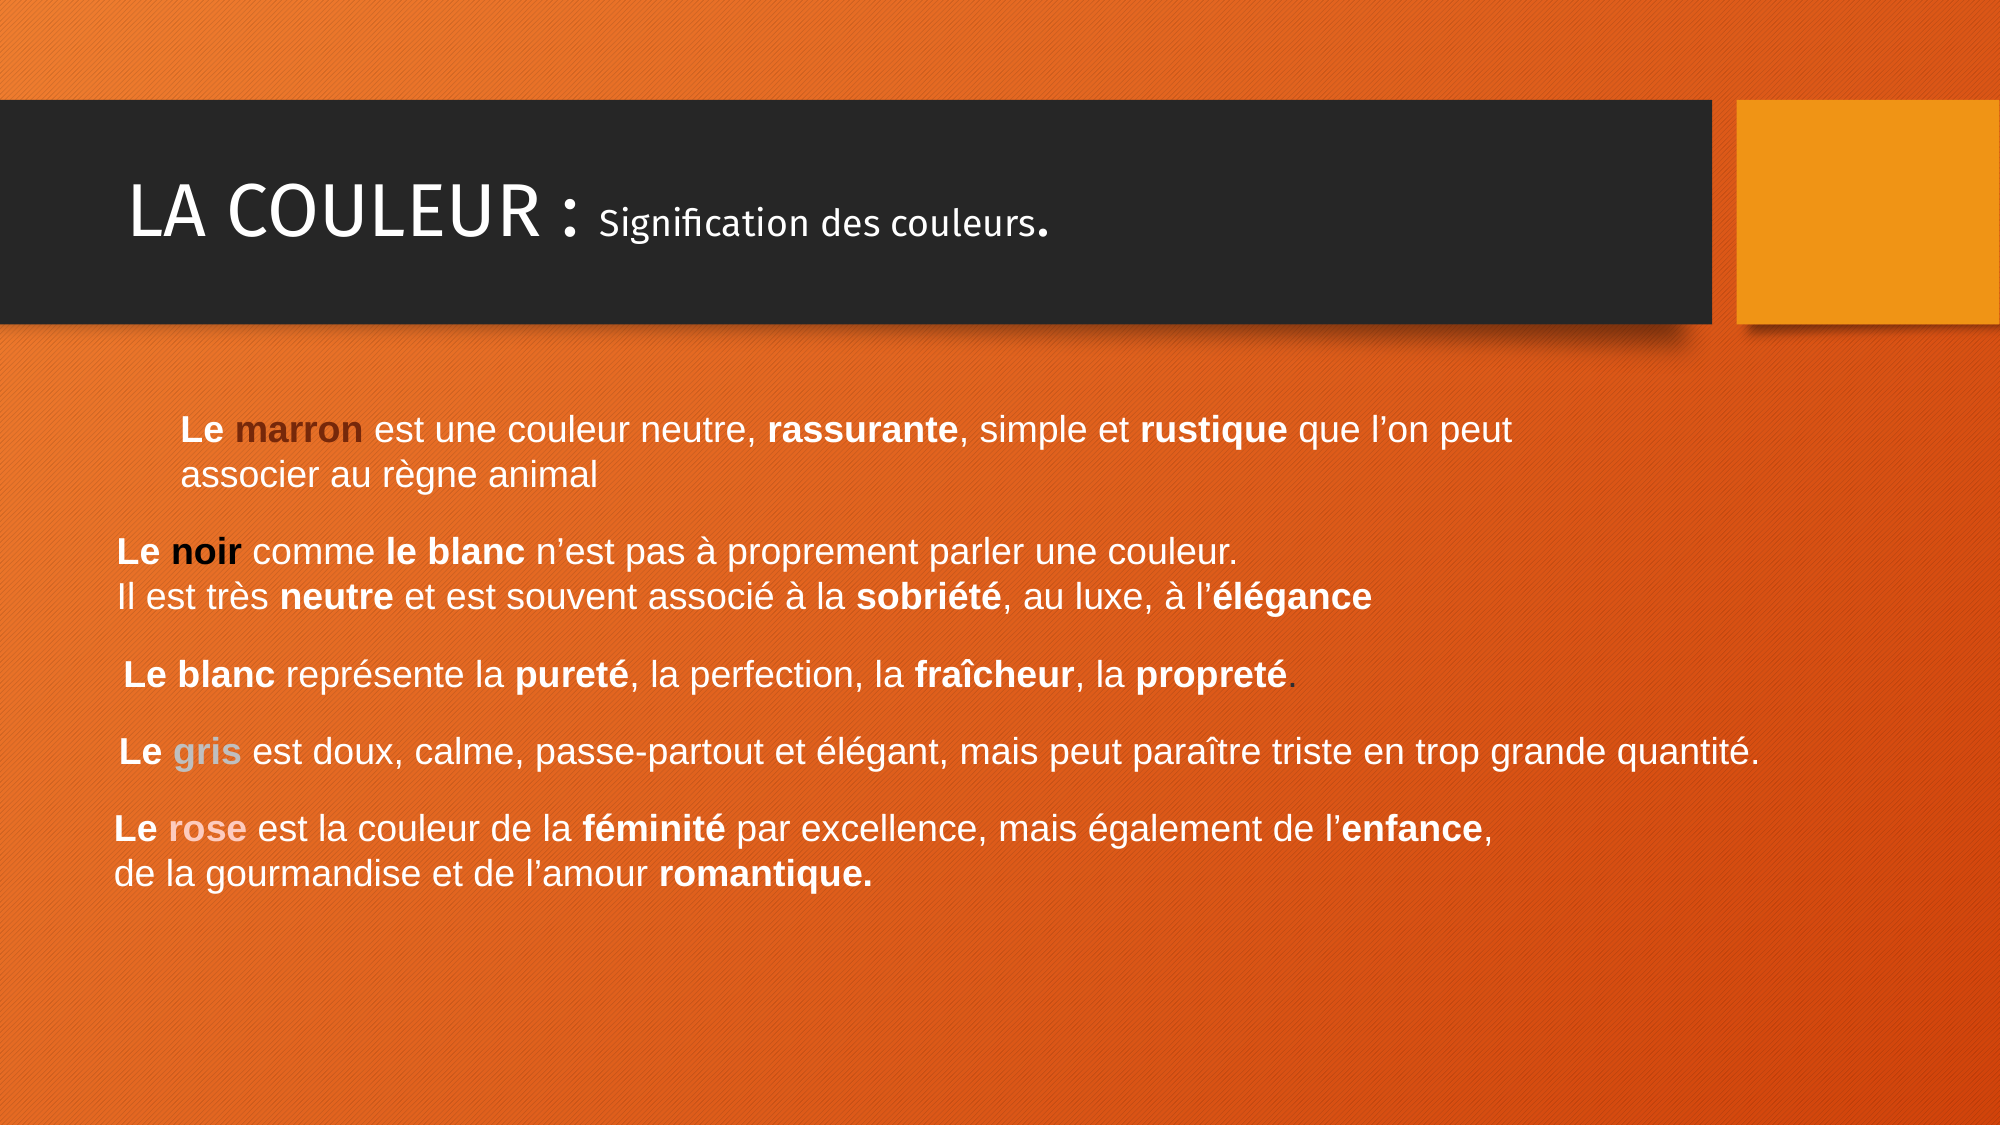

# LA COULEUR : Signification des couleurs.
Le marron est une couleur neutre, rassurante, simple et rustique que l’on peut associer au règne animal
Le noir comme le blanc n’est pas à proprement parler une couleur.
Il est très neutre et est souvent associé à la sobriété, au luxe, à l’élégance
Le blanc représente la pureté, la perfection, la fraîcheur, la propreté.
Le gris est doux, calme, passe-partout et élégant, mais peut paraître triste en trop grande quantité.
Le rose est la couleur de la féminité par excellence, mais également de l’enfance,
de la gourmandise et de l’amour romantique.